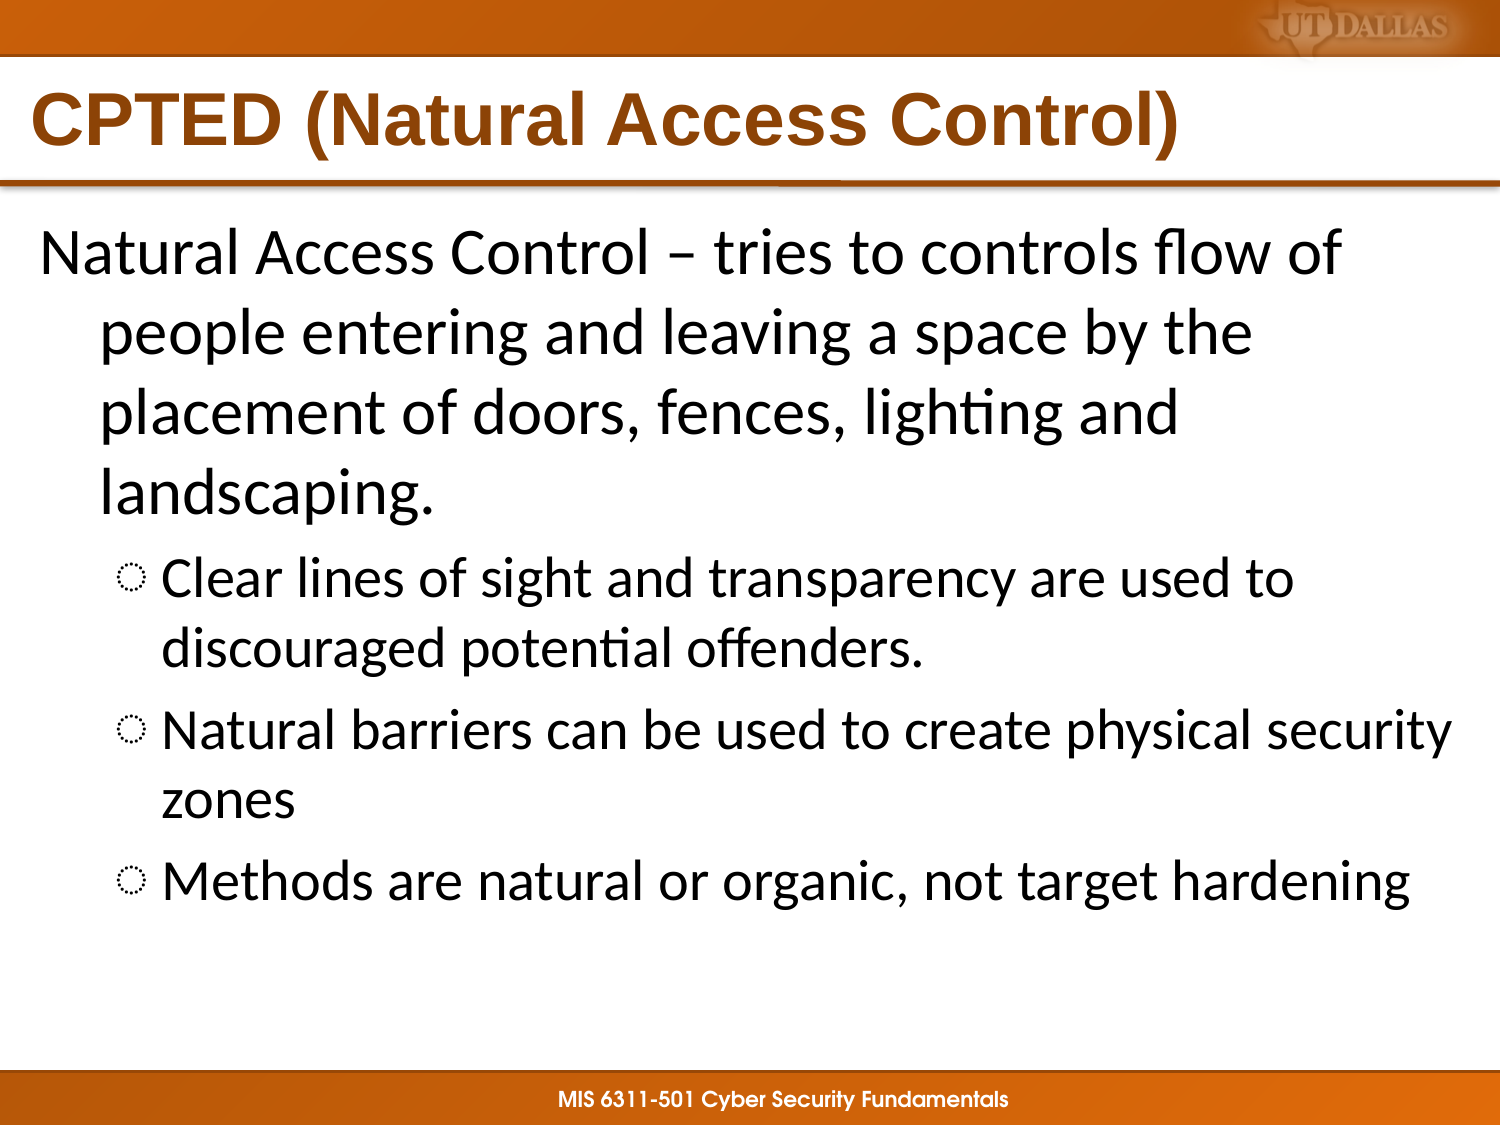

# CPTED (Natural Access Control)
Natural Access Control – tries to controls flow of  people entering and leaving a space by the placement of doors, fences, lighting and landscaping.
Clear lines of sight and transparency are used to discouraged potential offenders.
Natural barriers can be used to create physical security zones
Methods are natural or organic, not target hardening